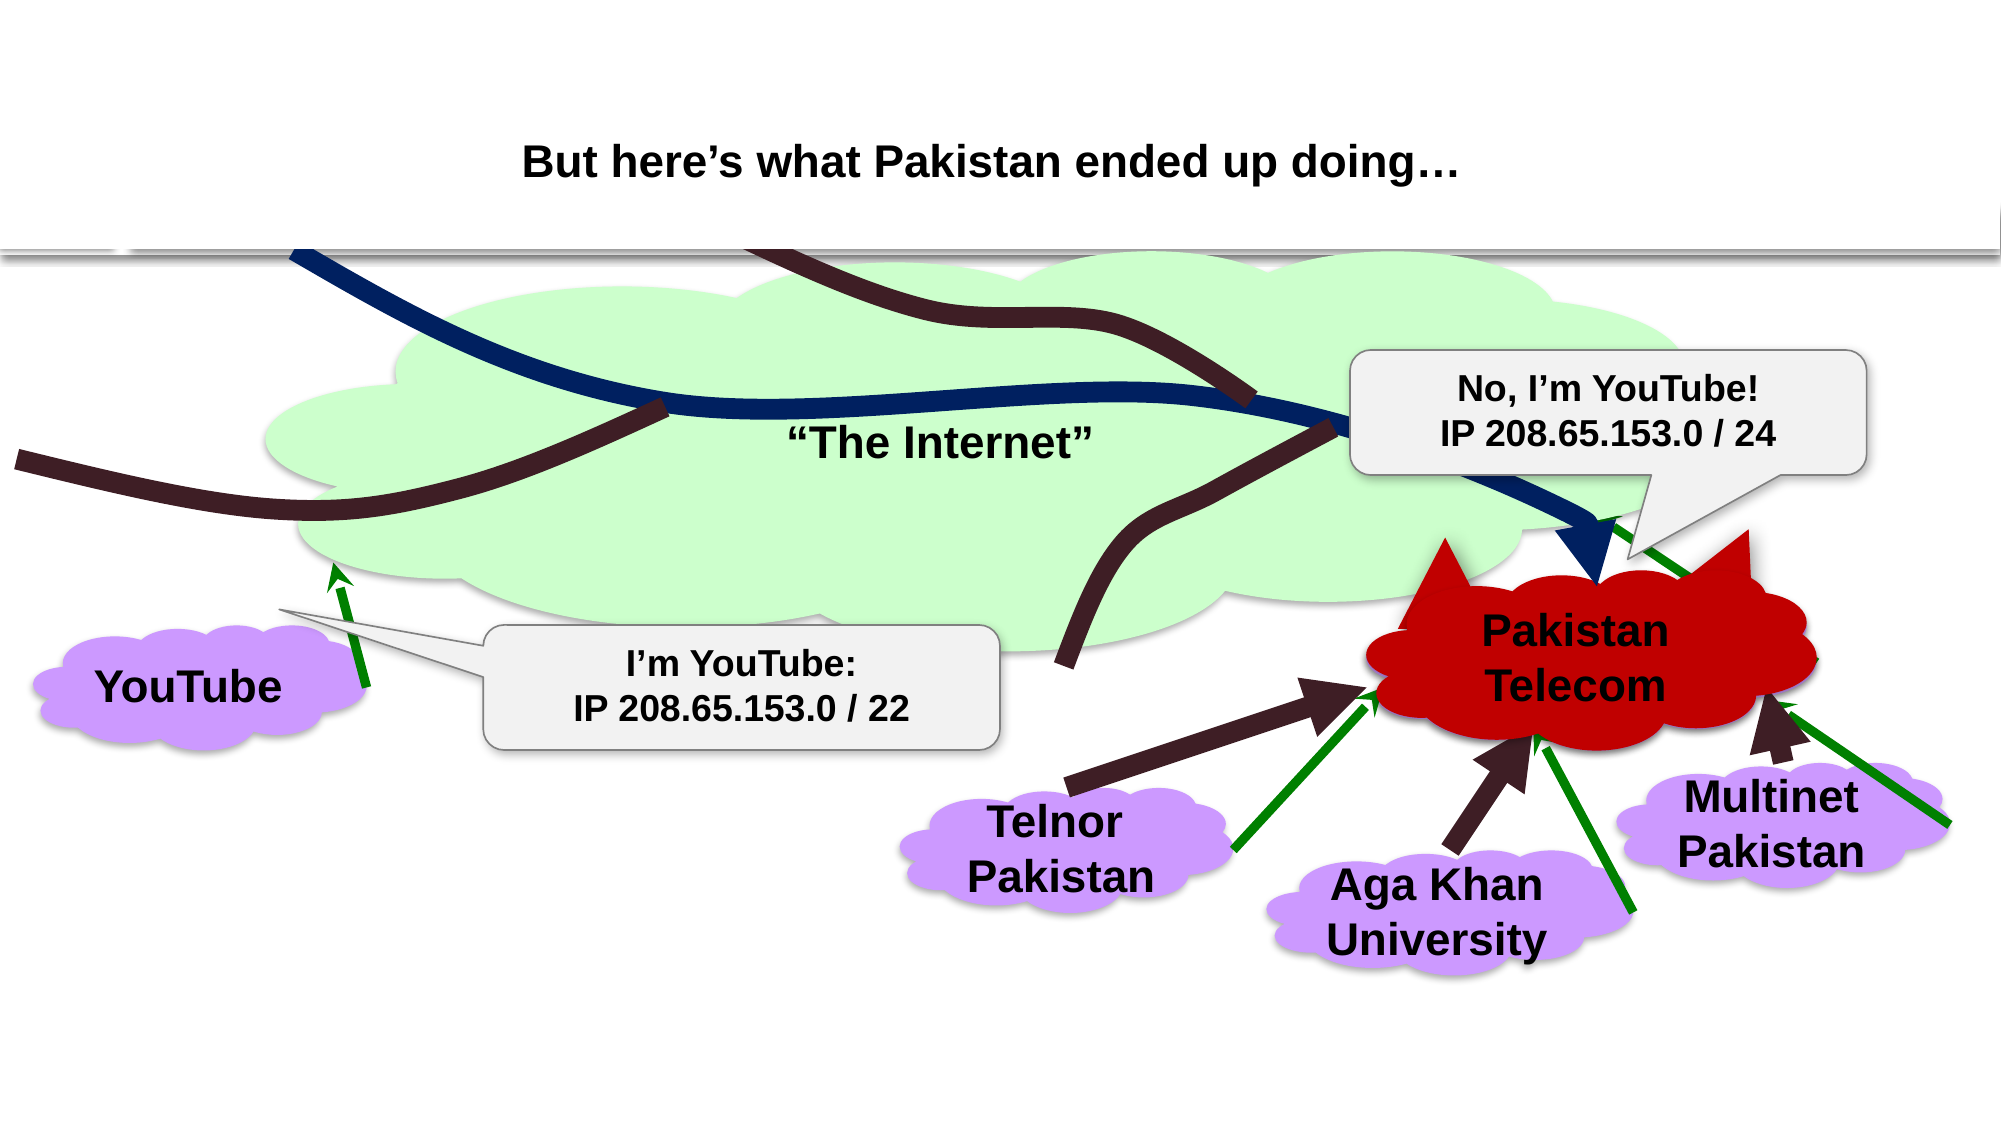

But here’s what Pakistan ended up doing…

“The Internet”
Pakistan
Telecom
YouTube
Multinet
Pakistan
Telnor
 Pakistan
Aga Khan
University
No, I’m YouTube!
IP 208.65.153.0 / 24

Pakistan
Telecom
I’m YouTube:
IP 208.65.153.0 / 22